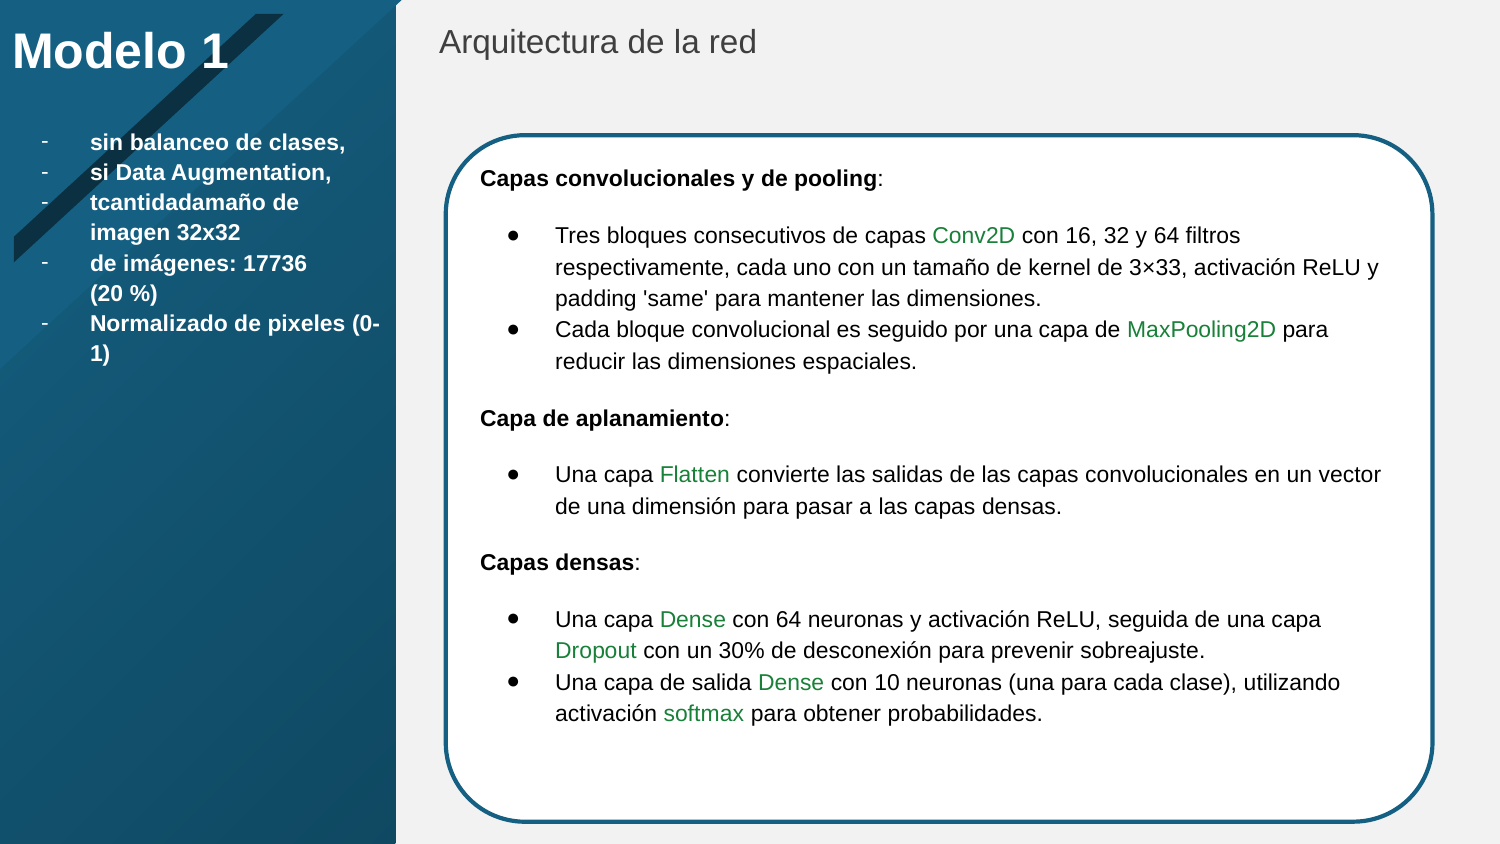

Modelo 1
Arquitectura de la red

sin balanceo de clases,
si Data Augmentation,
tcantidadamaño de imagen 32x32
de imágenes: 17736
(20 %)
Normalizado de pixeles (0-1)

Capas convolucionales y de pooling:
Tres bloques consecutivos de capas Conv2D con 16, 32 y 64 filtros respectivamente, cada uno con un tamaño de kernel de 3×33, activación ReLU y padding 'same' para mantener las dimensiones.
Cada bloque convolucional es seguido por una capa de MaxPooling2D para reducir las dimensiones espaciales.
Capa de aplanamiento:
Una capa Flatten convierte las salidas de las capas convolucionales en un vector de una dimensión para pasar a las capas densas.
Capas densas:
Una capa Dense con 64 neuronas y activación ReLU, seguida de una capa Dropout con un 30% de desconexión para prevenir sobreajuste.
Una capa de salida Dense con 10 neuronas (una para cada clase), utilizando activación softmax para obtener probabilidades.